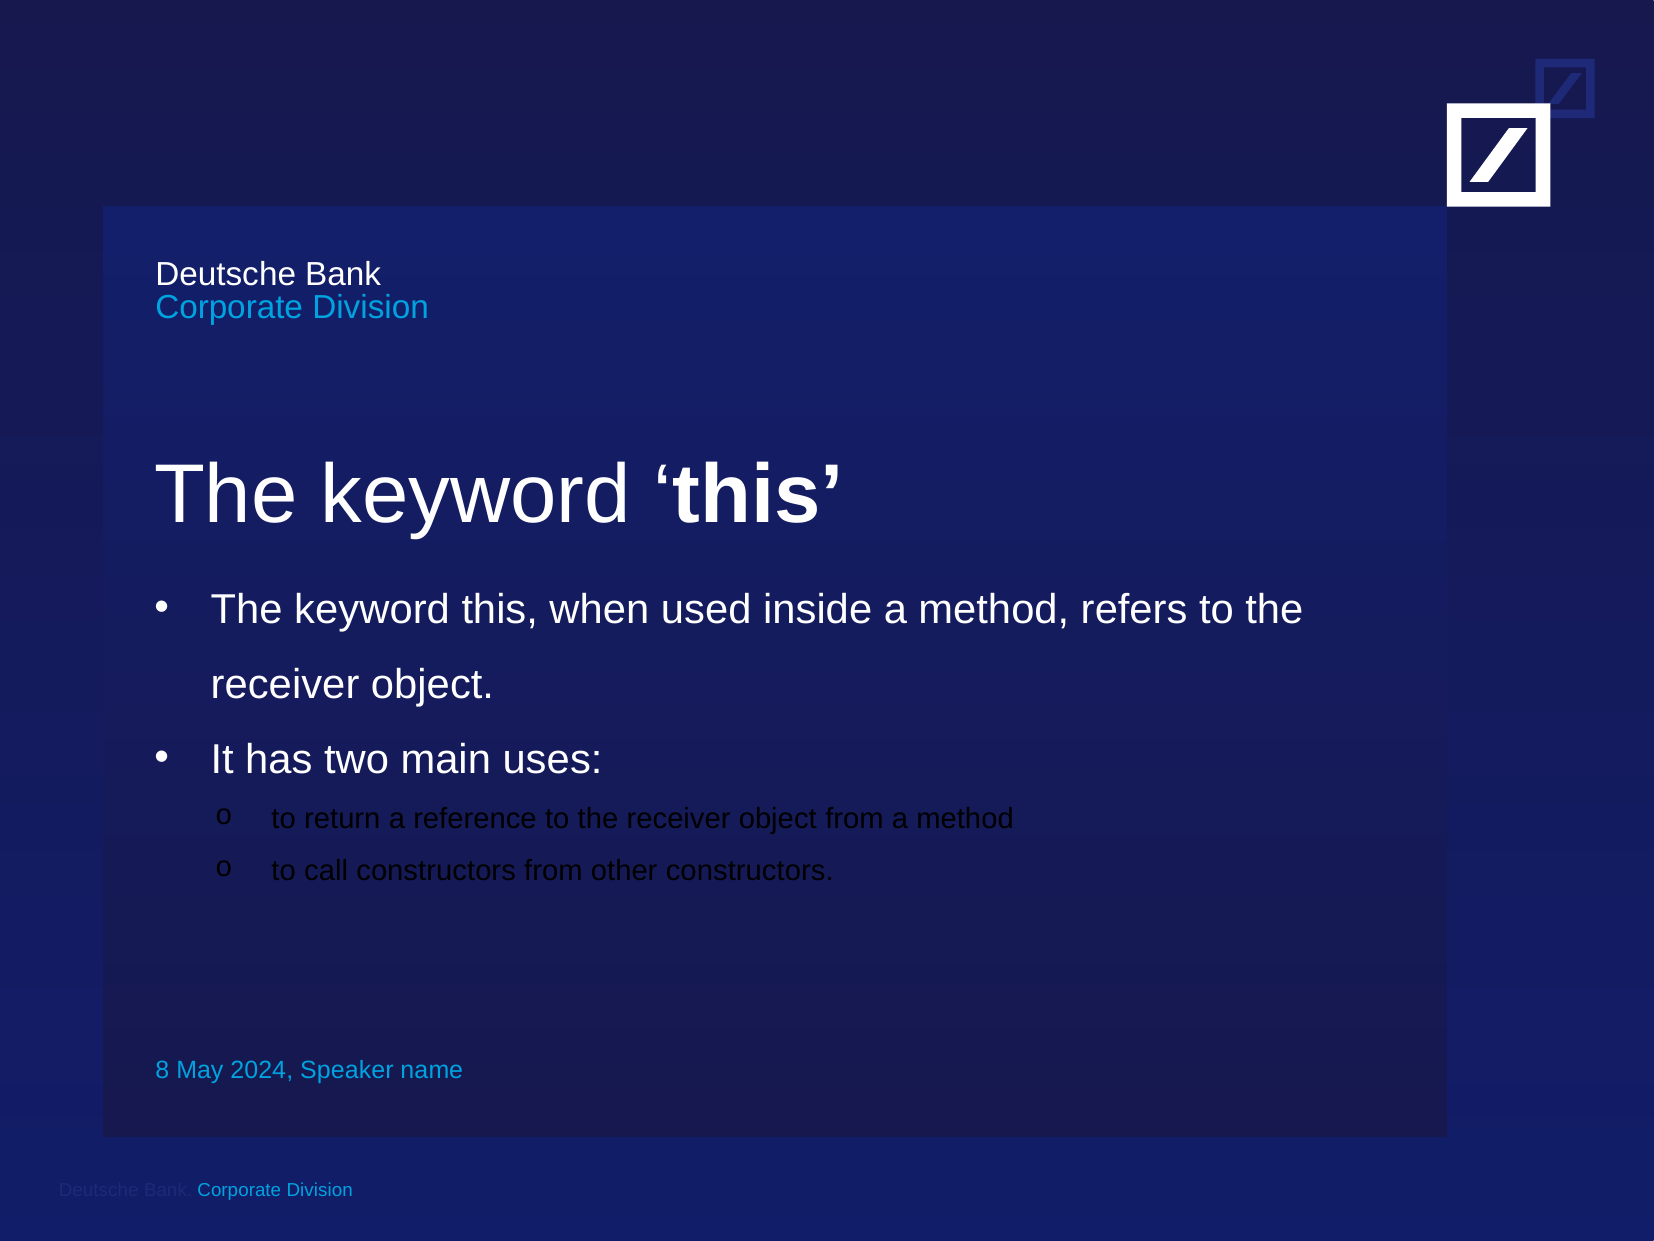

The keyword ‘this’
The keyword this, when used inside a method, refers to the receiver object.
It has two main uses:
to return a reference to the receiver object from a method
to call constructors from other constructors.

8 May 2024, Speaker name